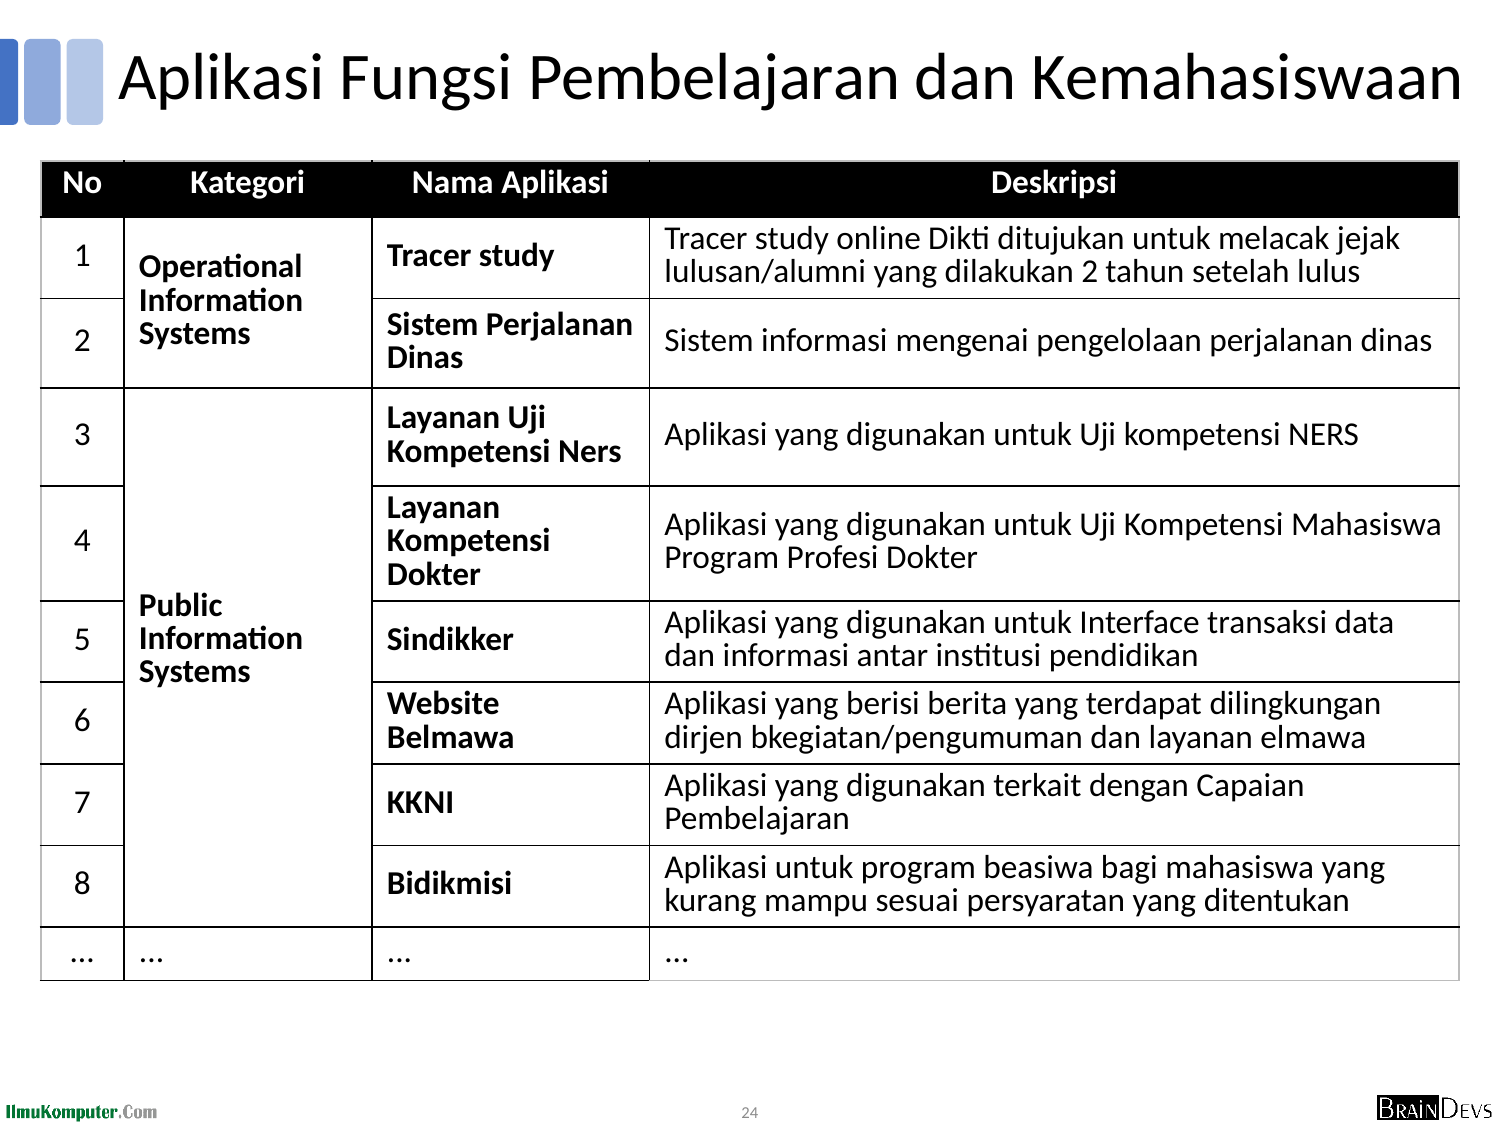

# Aplikasi Fungsi Pembelajaran dan Kemahasiswaan
| No | Kategori | Nama Aplikasi | Deskripsi |
| --- | --- | --- | --- |
| 1 | Operational Information Systems | Tracer study | Tracer study online Dikti ditujukan untuk melacak jejak lulusan/alumni yang dilakukan 2 tahun setelah lulus |
| 2 |  | Sistem Perjalanan Dinas | Sistem informasi mengenai pengelolaan perjalanan dinas |
| 3 | Public Information Systems | Layanan Uji Kompetensi Ners | Aplikasi yang digunakan untuk Uji kompetensi NERS |
| 4 |  | Layanan Kompetensi Dokter | Aplikasi yang digunakan untuk Uji Kompetensi Mahasiswa Program Profesi Dokter |
| 5 |  | Sindikker | Aplikasi yang digunakan untuk Interface transaksi data dan informasi antar institusi pendidikan |
| 6 |  | Website Belmawa | Aplikasi yang berisi berita yang terdapat dilingkungan dirjen bkegiatan/pengumuman dan layanan elmawa |
| 7 |  | KKNI | Aplikasi yang digunakan terkait dengan Capaian Pembelajaran |
| 8 |  | Bidikmisi | Aplikasi untuk program beasiwa bagi mahasiswa yang kurang mampu sesuai persyaratan yang ditentukan |
| ... | ... | ... | ... |
24